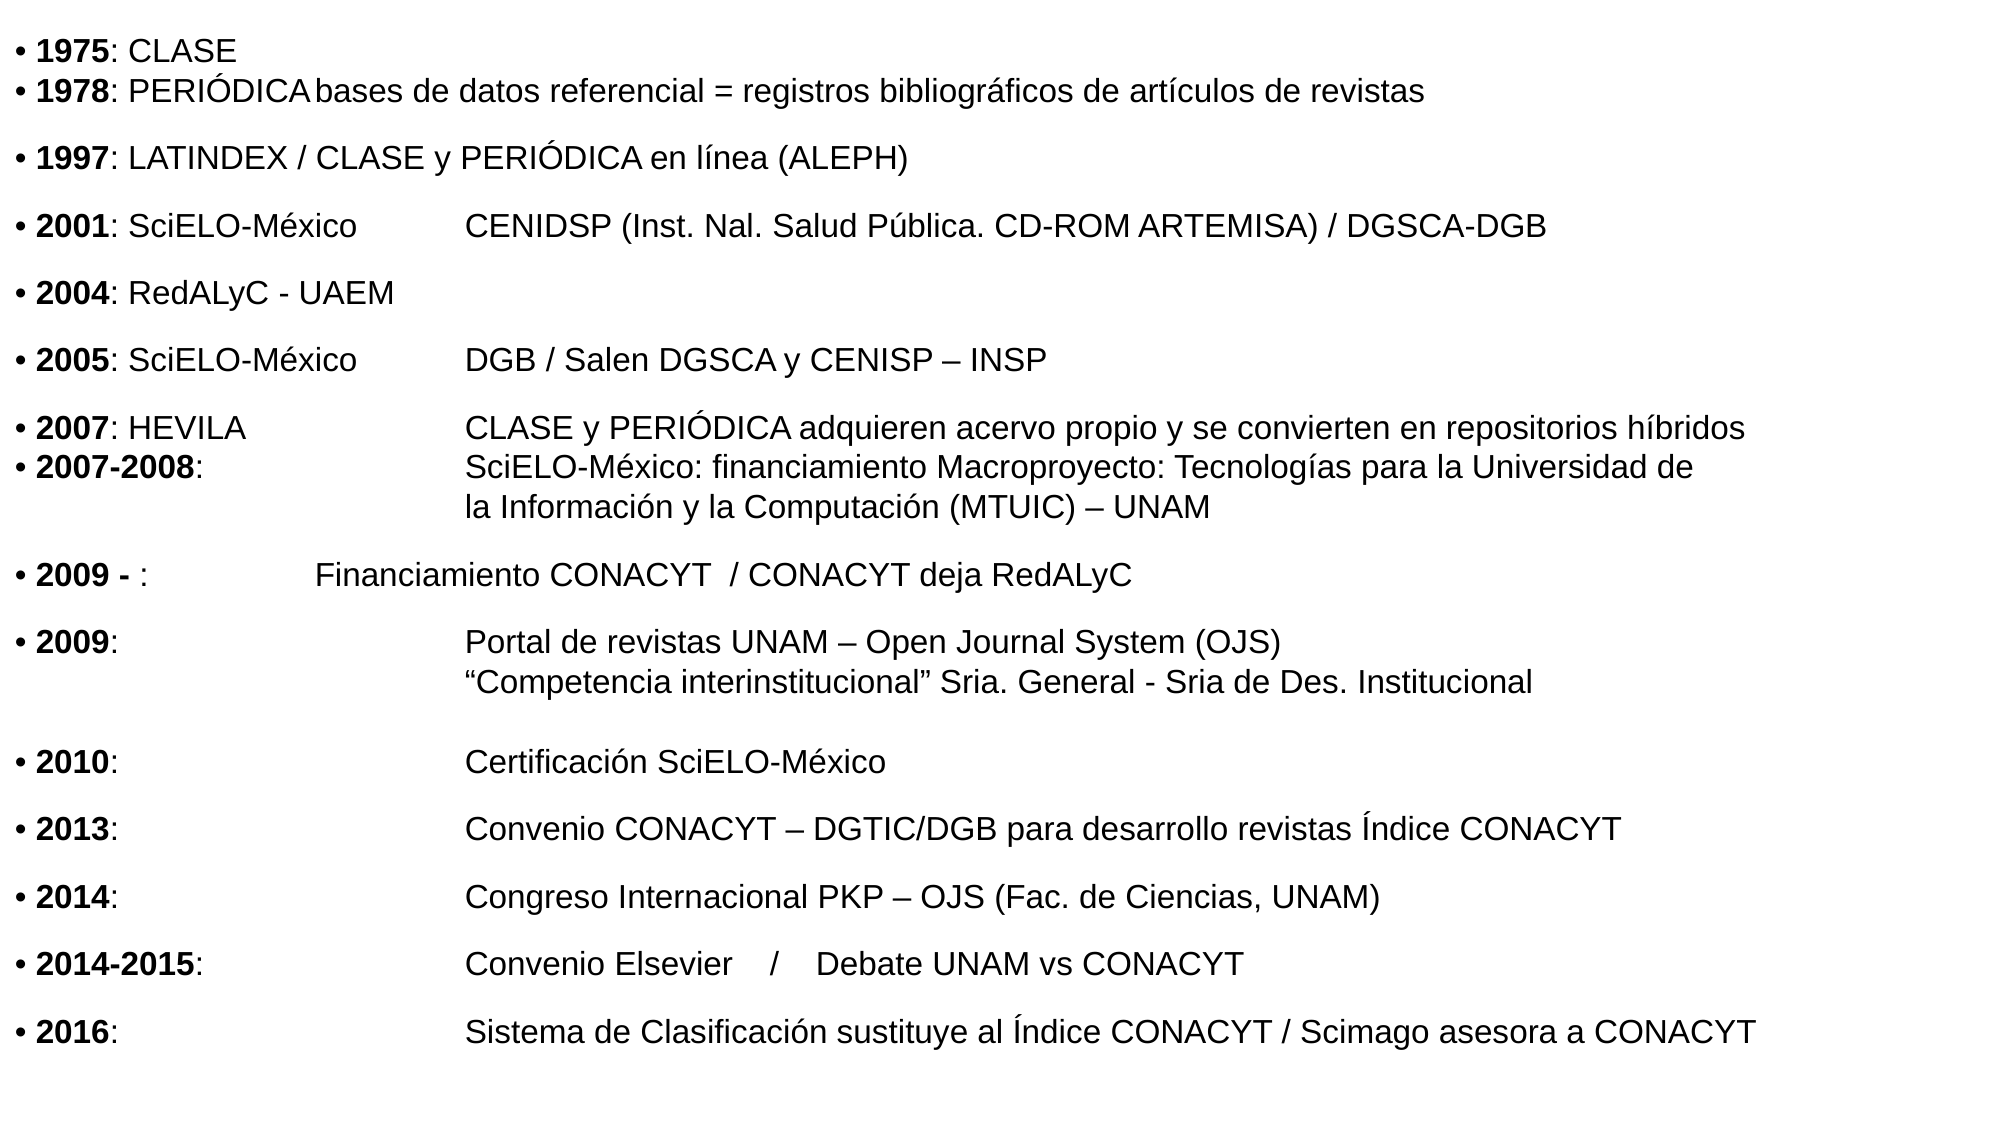

• 1975: CLASE
• 1978: PERIÓDICA	bases de datos referencial = registros bibliográficos de artículos de revistas

• 1997: LATINDEX / CLASE y PERIÓDICA en línea (ALEPH)

• 2001: SciELO-México   	CENIDSP (Inst. Nal. Salud Pública. CD-ROM ARTEMISA) / DGSCA-DGB

• 2004: RedALyC - UAEM

• 2005: SciELO-México  	DGB / Salen DGSCA y CENISP – INSP

• 2007: HEVILA		CLASE y PERIÓDICA adquieren acervo propio y se convierten en repositorios híbridos
• 2007-2008: 		SciELO-México: financiamiento Macroproyecto: Tecnologías para la Universidad de
			la Información y la Computación (MTUIC) – UNAM

• 2009 - : 		Financiamiento CONACYT  / CONACYT deja RedALyC

• 2009: 			Portal de revistas UNAM – Open Journal System (OJS)
			“Competencia interinstitucional” Sria. General - Sria de Des. Institucional

• 2010: 			Certificación SciELO-México

• 2013: 			Convenio CONACYT – DGTIC/DGB para desarrollo revistas Índice CONACYT

• 2014: 			Congreso Internacional PKP – OJS (Fac. de Ciencias, UNAM)

• 2014-2015:		Convenio Elsevier    /    Debate UNAM vs CONACYT

• 2016:			Sistema de Clasificación sustituye al Índice CONACYT / Scimago asesora a CONACYT